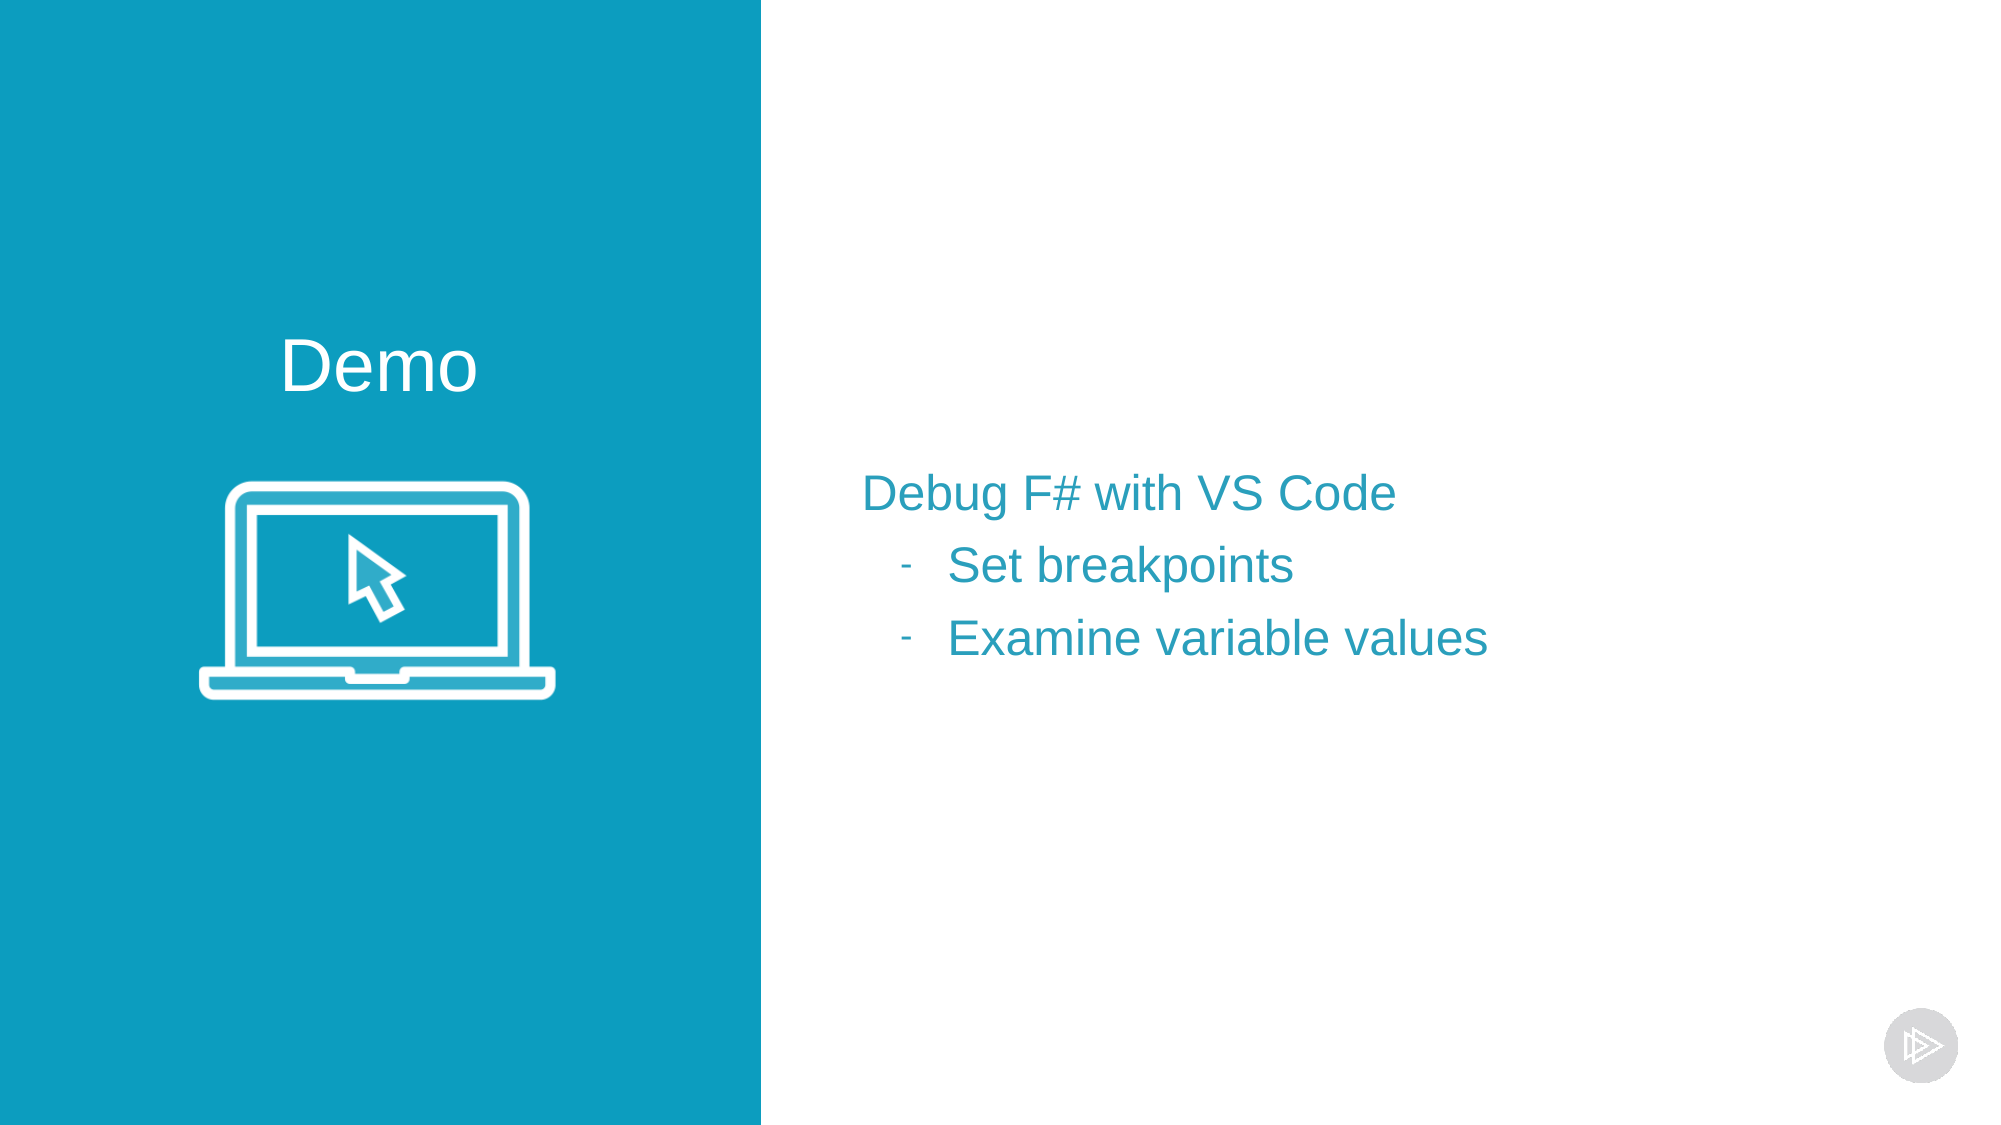

Debug F# with VS Code
Set breakpoints
Examine variable values